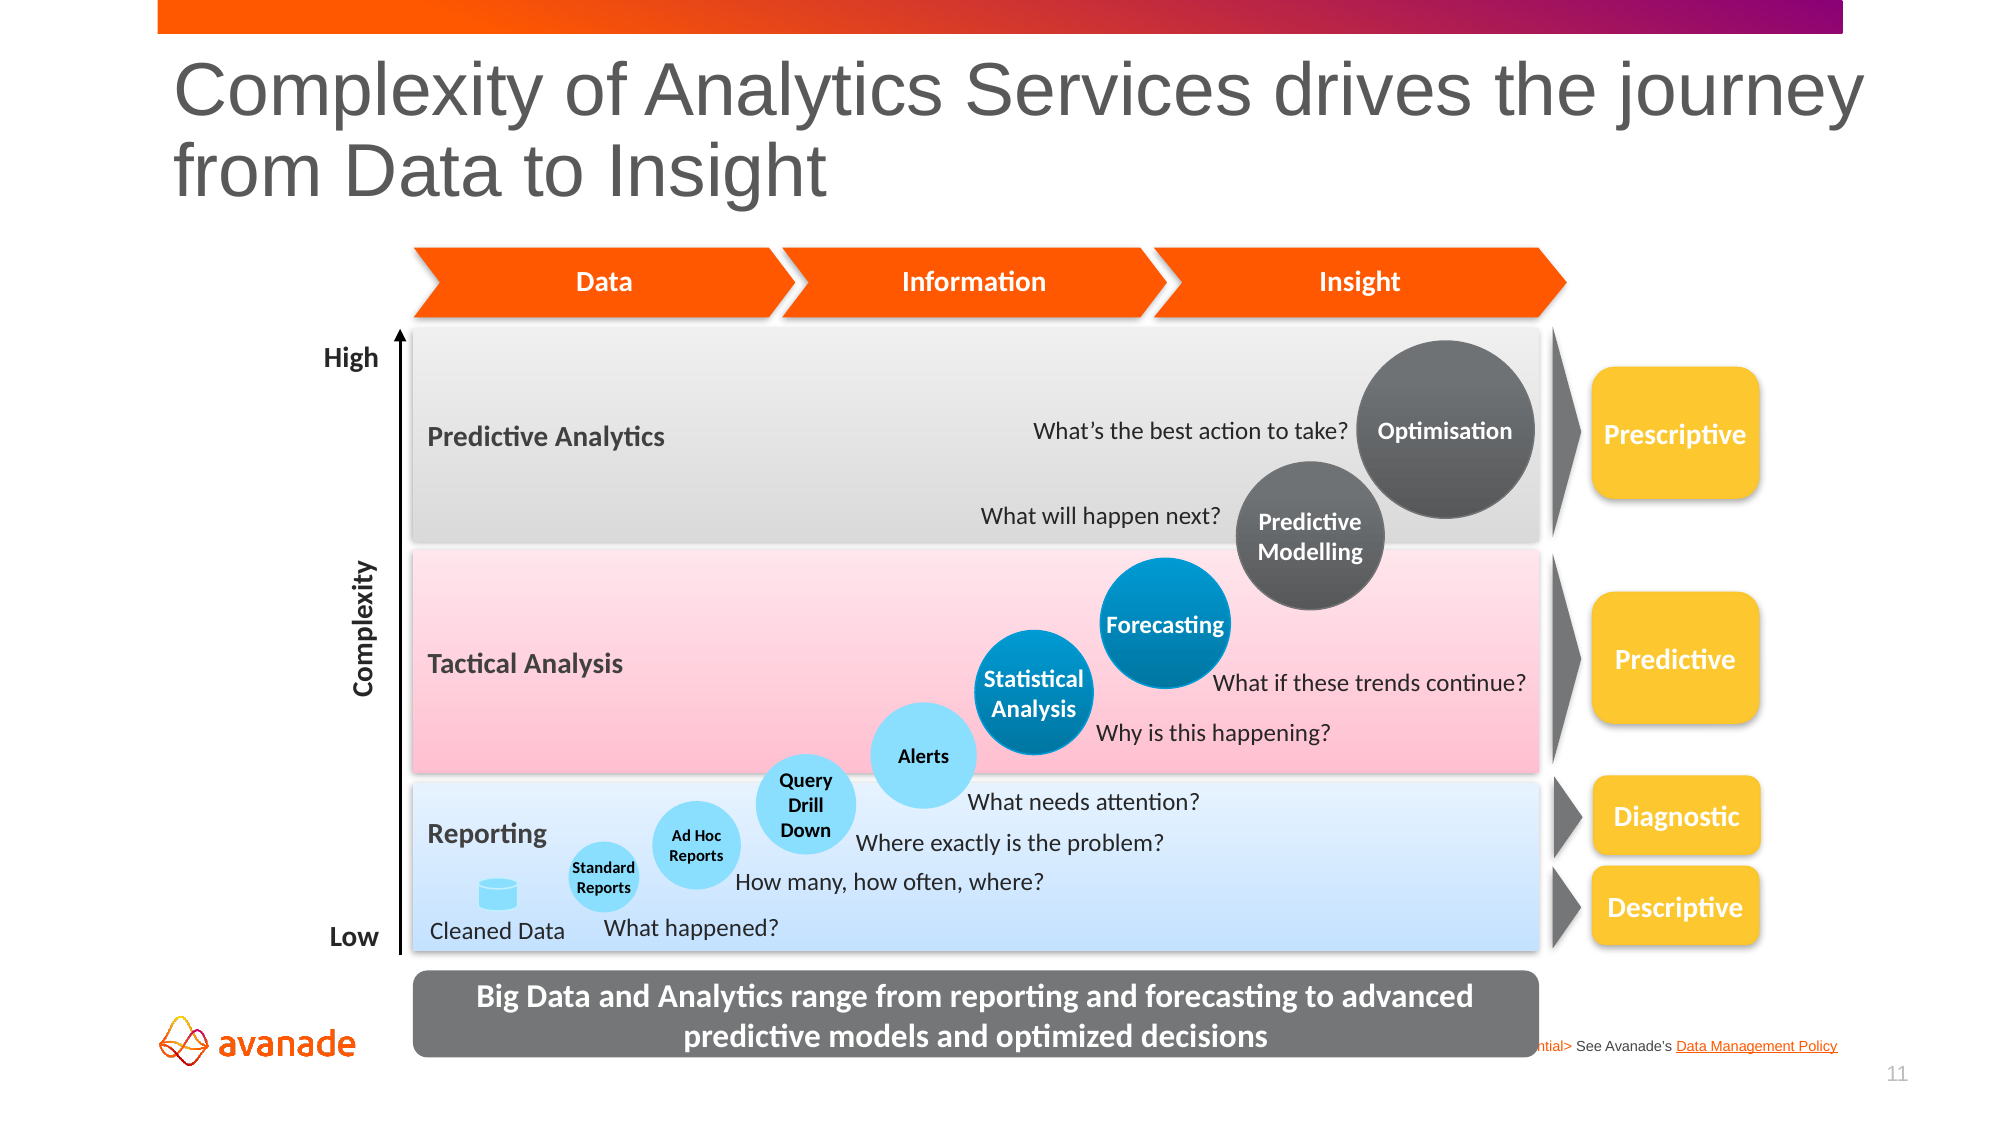

# Complexity of Analytics Services drives the journey from Data to Insight
Data
Information
Insight
Predictive Analytics
High
Optimisation
Prescriptive
What’s the best action to take?

Predictive
Modelling
What will happen next?
Tactical Analysis
Forecasting
Predictive
Complexity
Statistical
Analysis

What if these trends continue?
Alerts
Why is this happening?
Query
Drill
Down
What needs attention?
Reporting

Ad Hoc
Reports
Where exactly is the problem?
Standard
Reports
How many, how often, where?
Descriptive

What happened?
Cleaned Data
Low
Big Data and Analytics range from reporting and forecasting to advanced predictive models and optimized decisions
Diagnostic

11